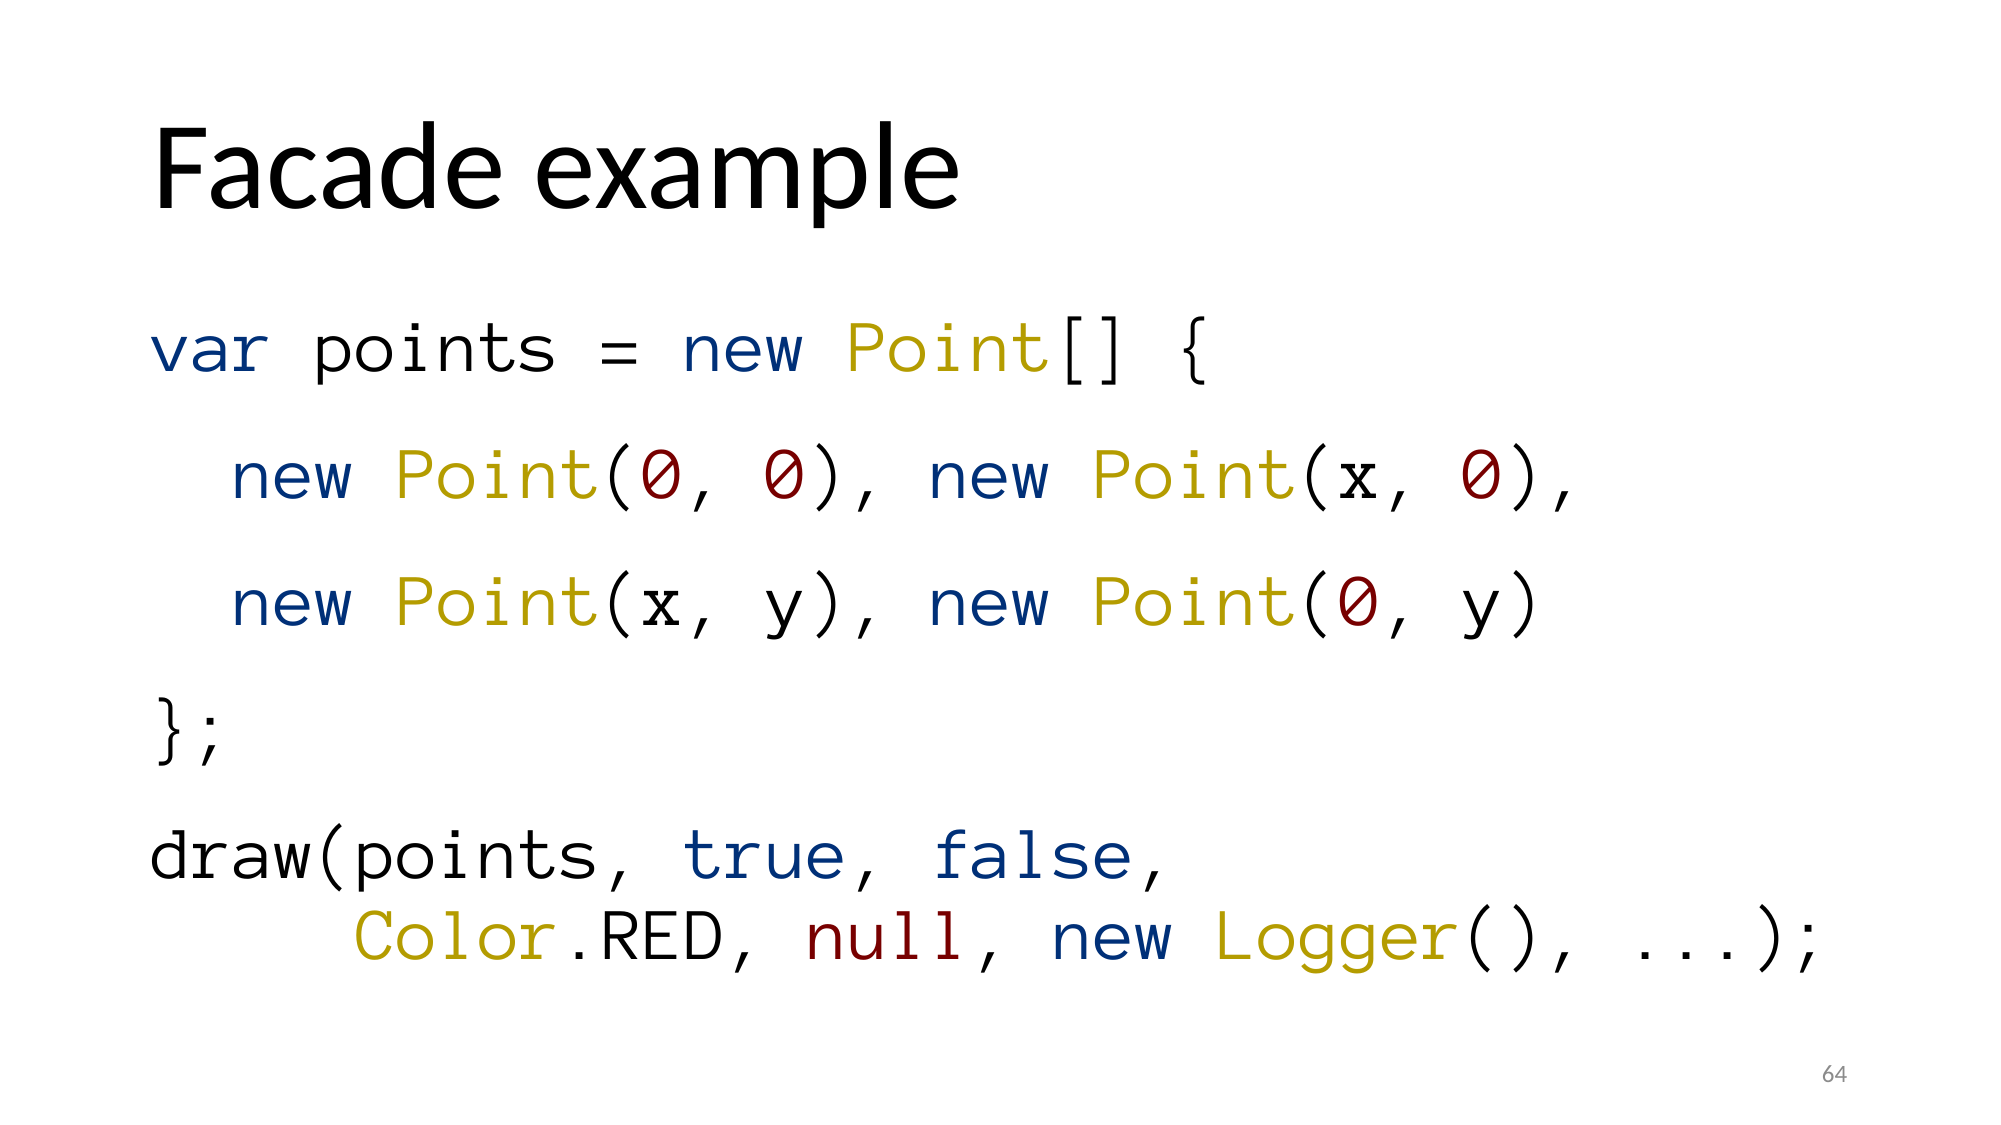

# Facade example
var points = new Point[] {
  new Point(0, 0), new Point(x, 0),
  new Point(x, y), new Point(0, y)
};
draw(points, true, false,
     Color.RED, null, new Logger(), ...);
64